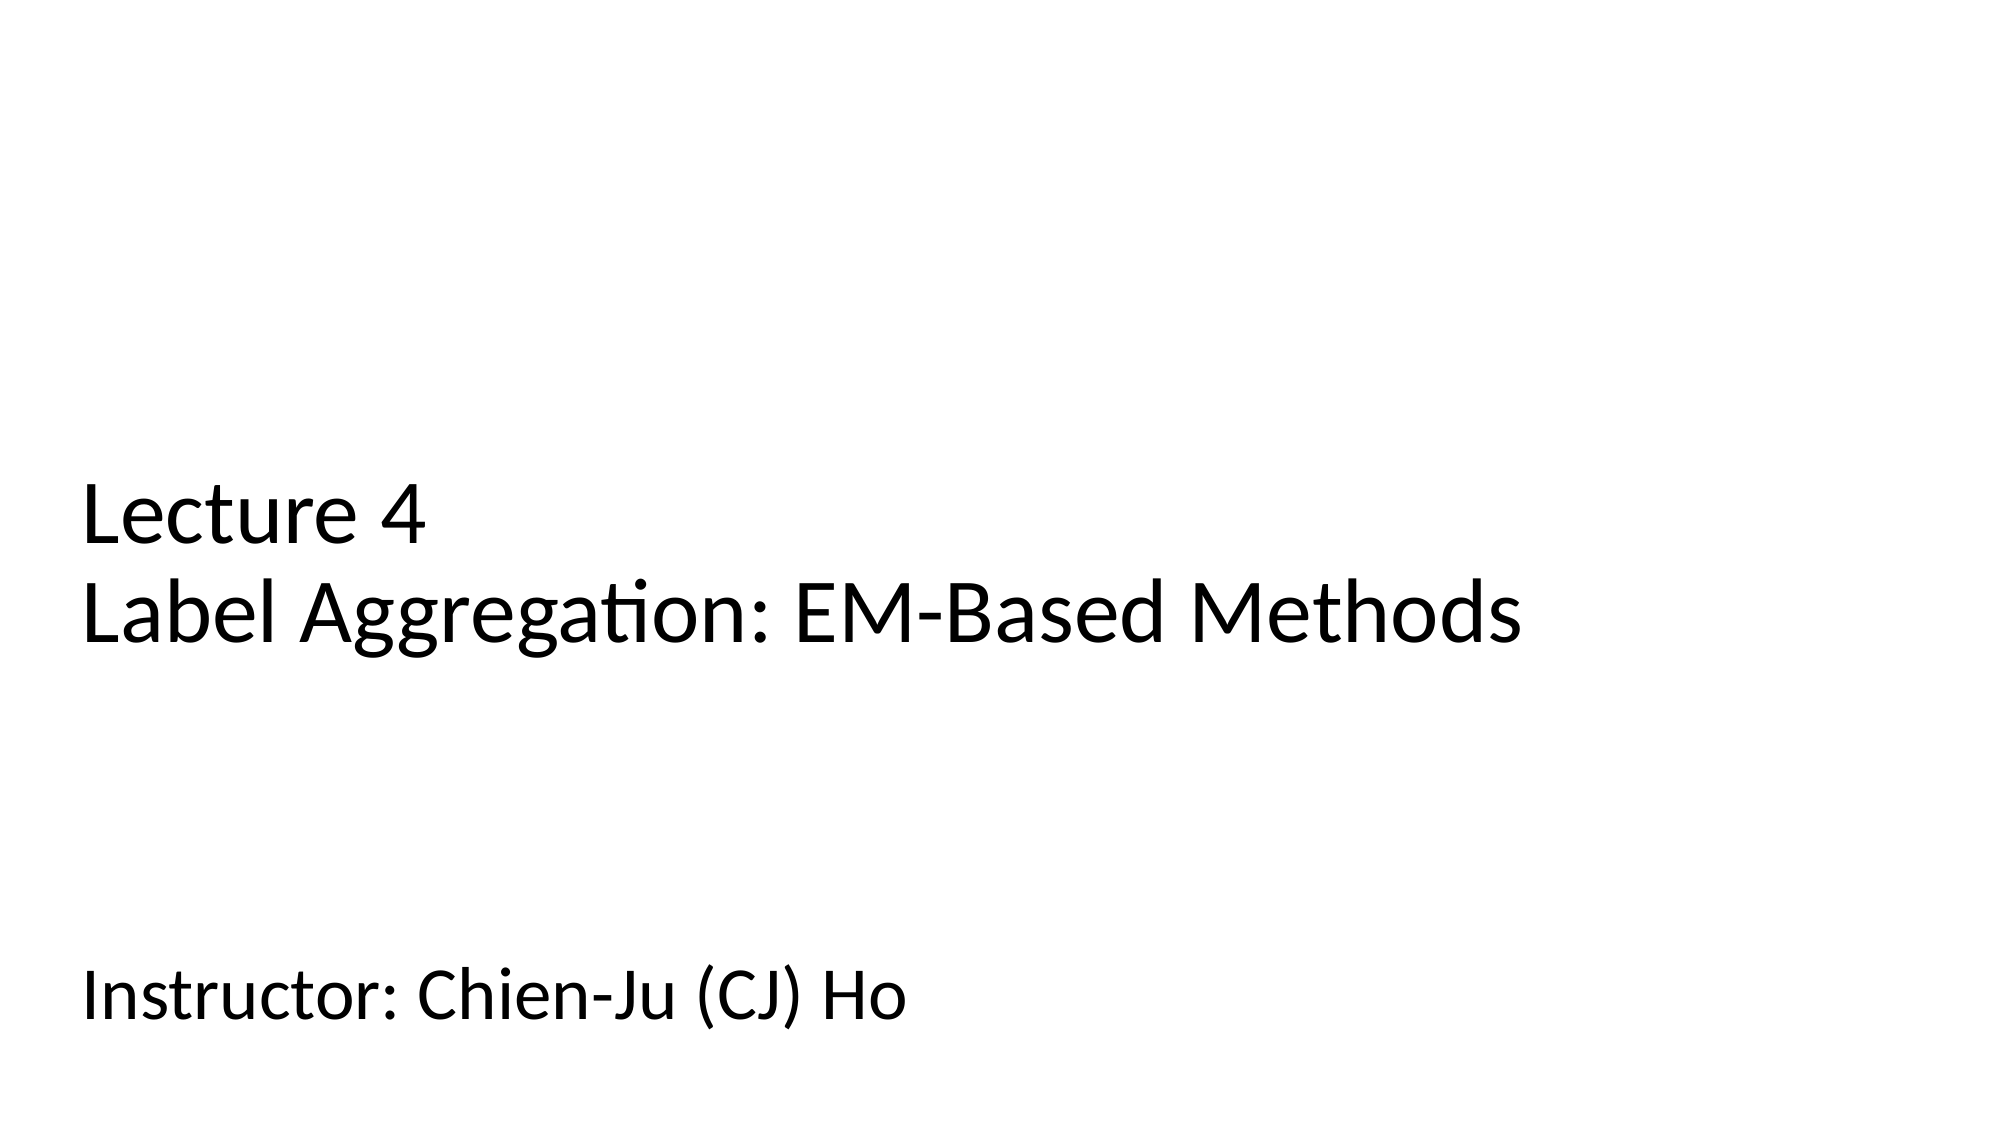

# Lecture 4 Label Aggregation: EM-Based Methods

Instructor: Chien-Ju (CJ) Ho